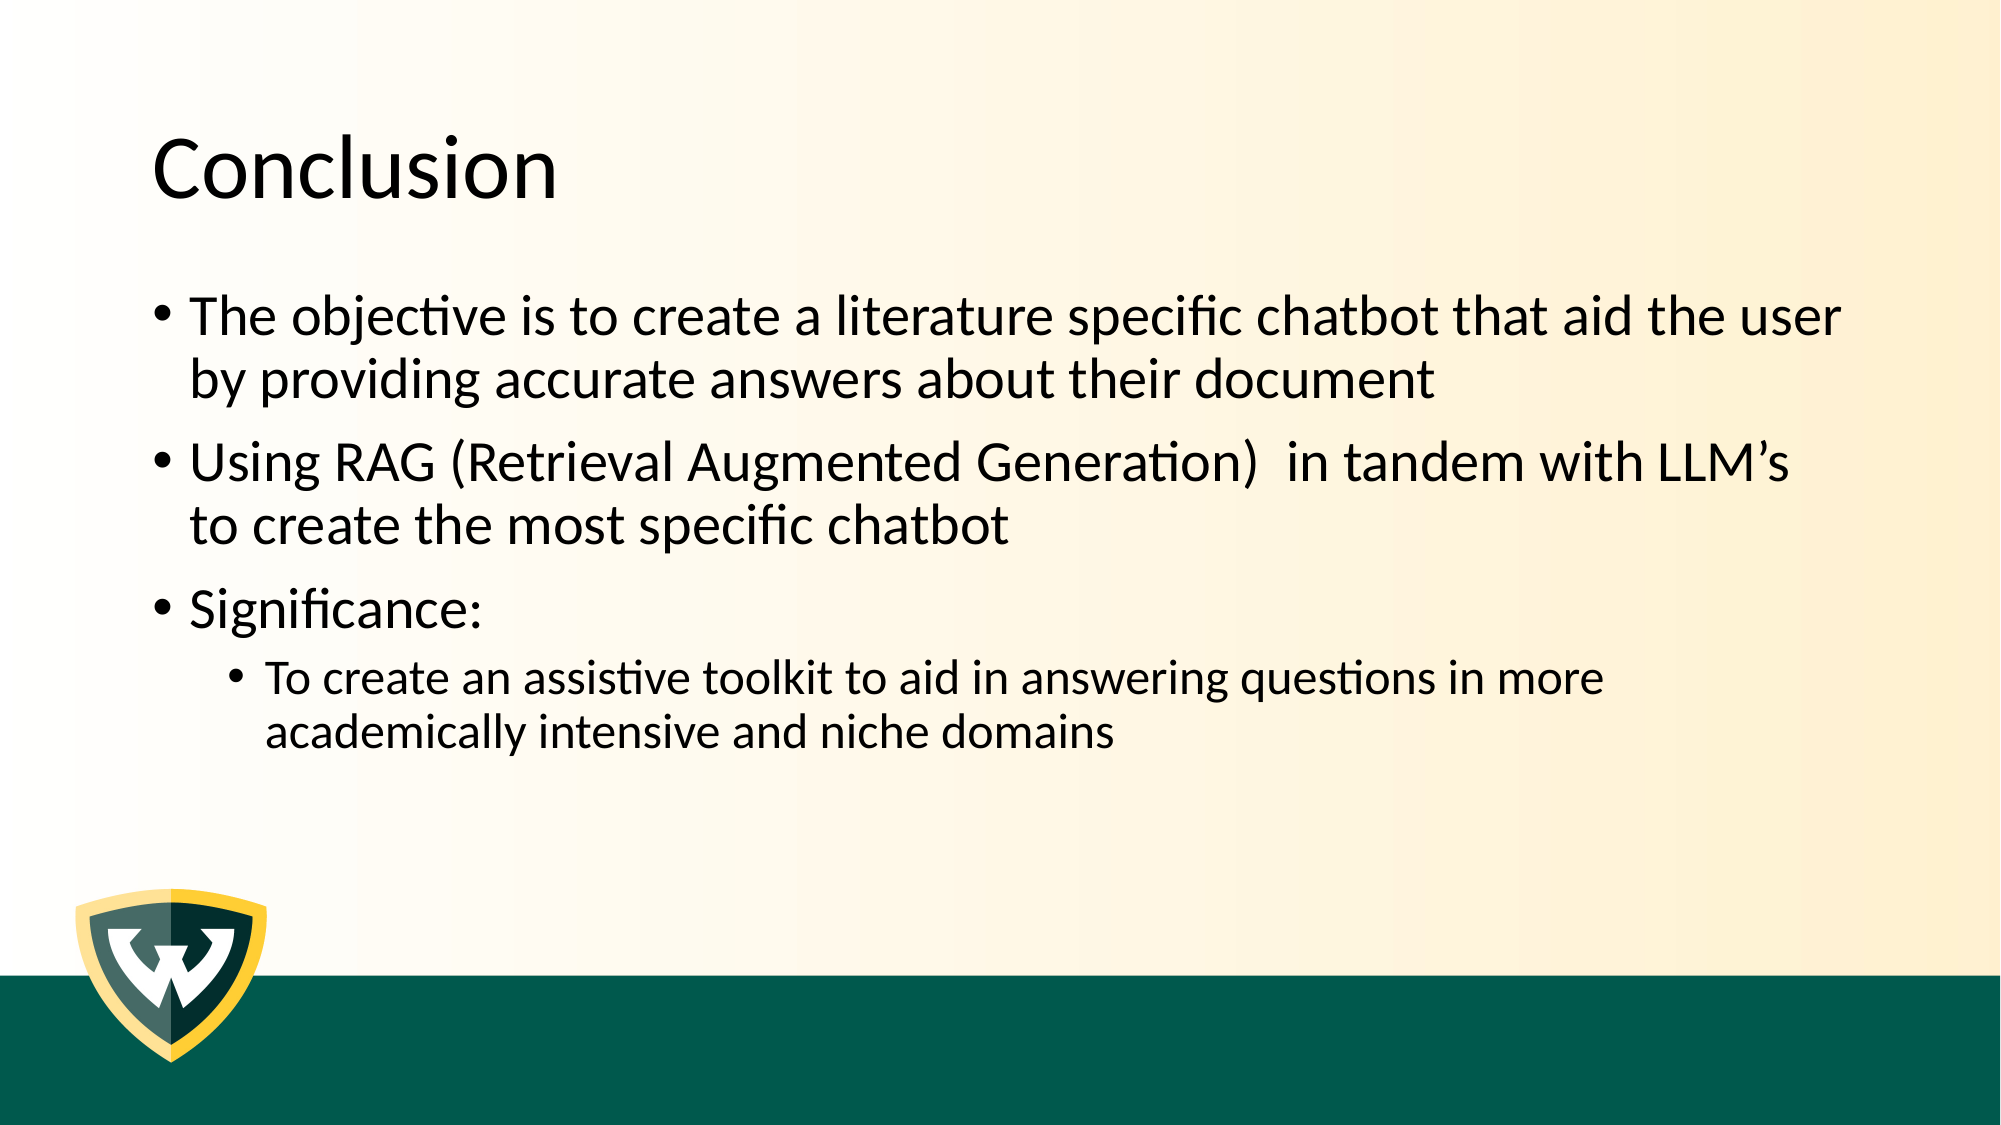

# Conclusion
The objective is to create a literature specific chatbot that aid the user by providing accurate answers about their document
Using RAG (Retrieval Augmented Generation)  in tandem with LLM’s to create the most specific chatbot
Significance:
To create an assistive toolkit to aid in answering questions in more academically intensive and niche domains